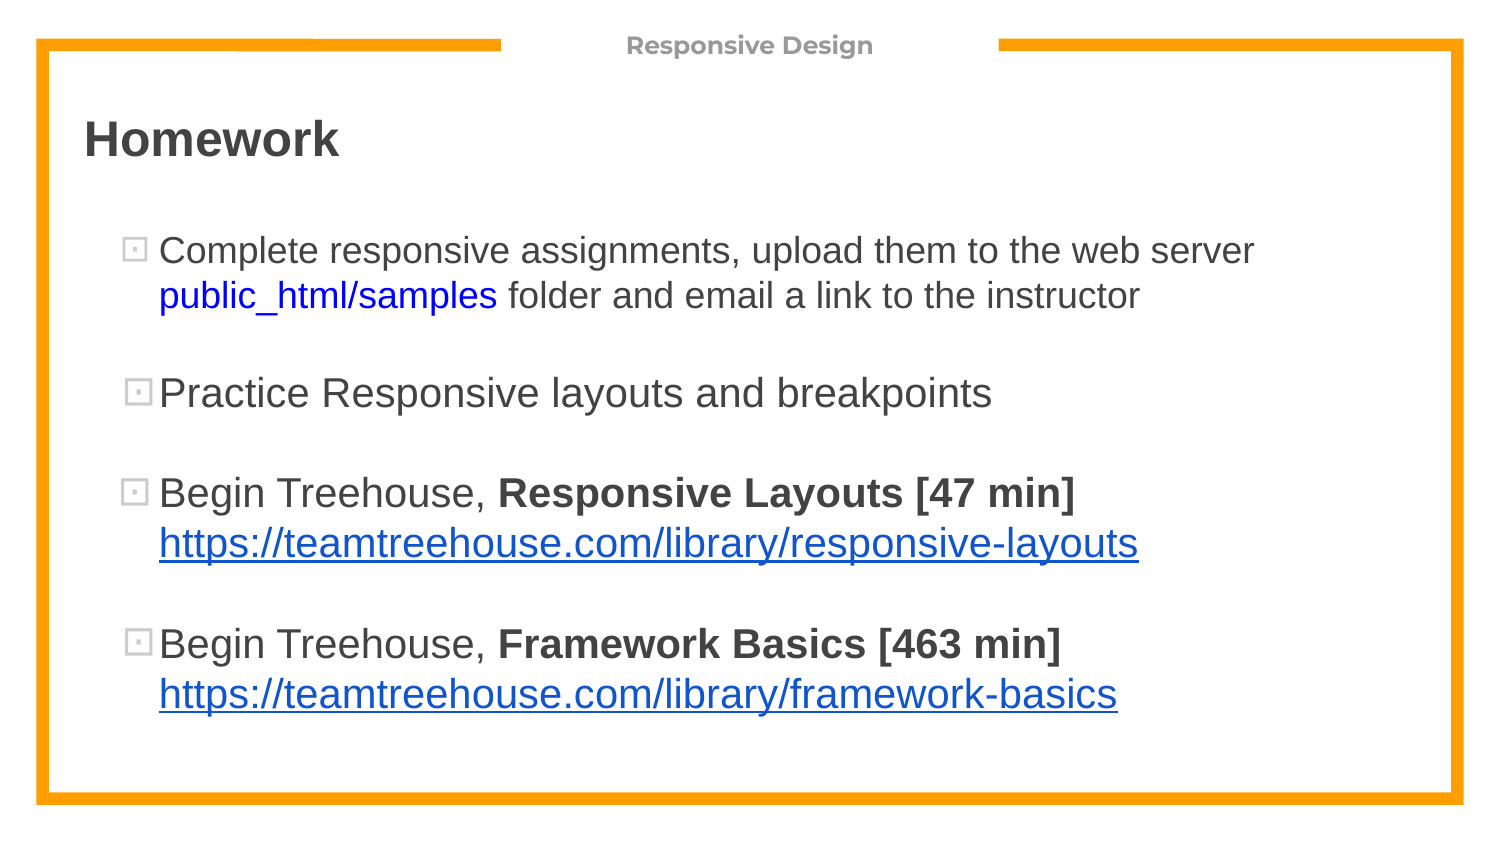

# Responsive Design
Homework

Complete responsive assignments, upload them to the web server public_html/samples folder and email a link to the instructor

Practice Responsive layouts and breakpoints

Begin Treehouse, Responsive Layouts [47 min]
https://teamtreehouse.com/library/responsive-layouts

Begin Treehouse, Framework Basics [463 min] https://teamtreehouse.com/library/framework-basics